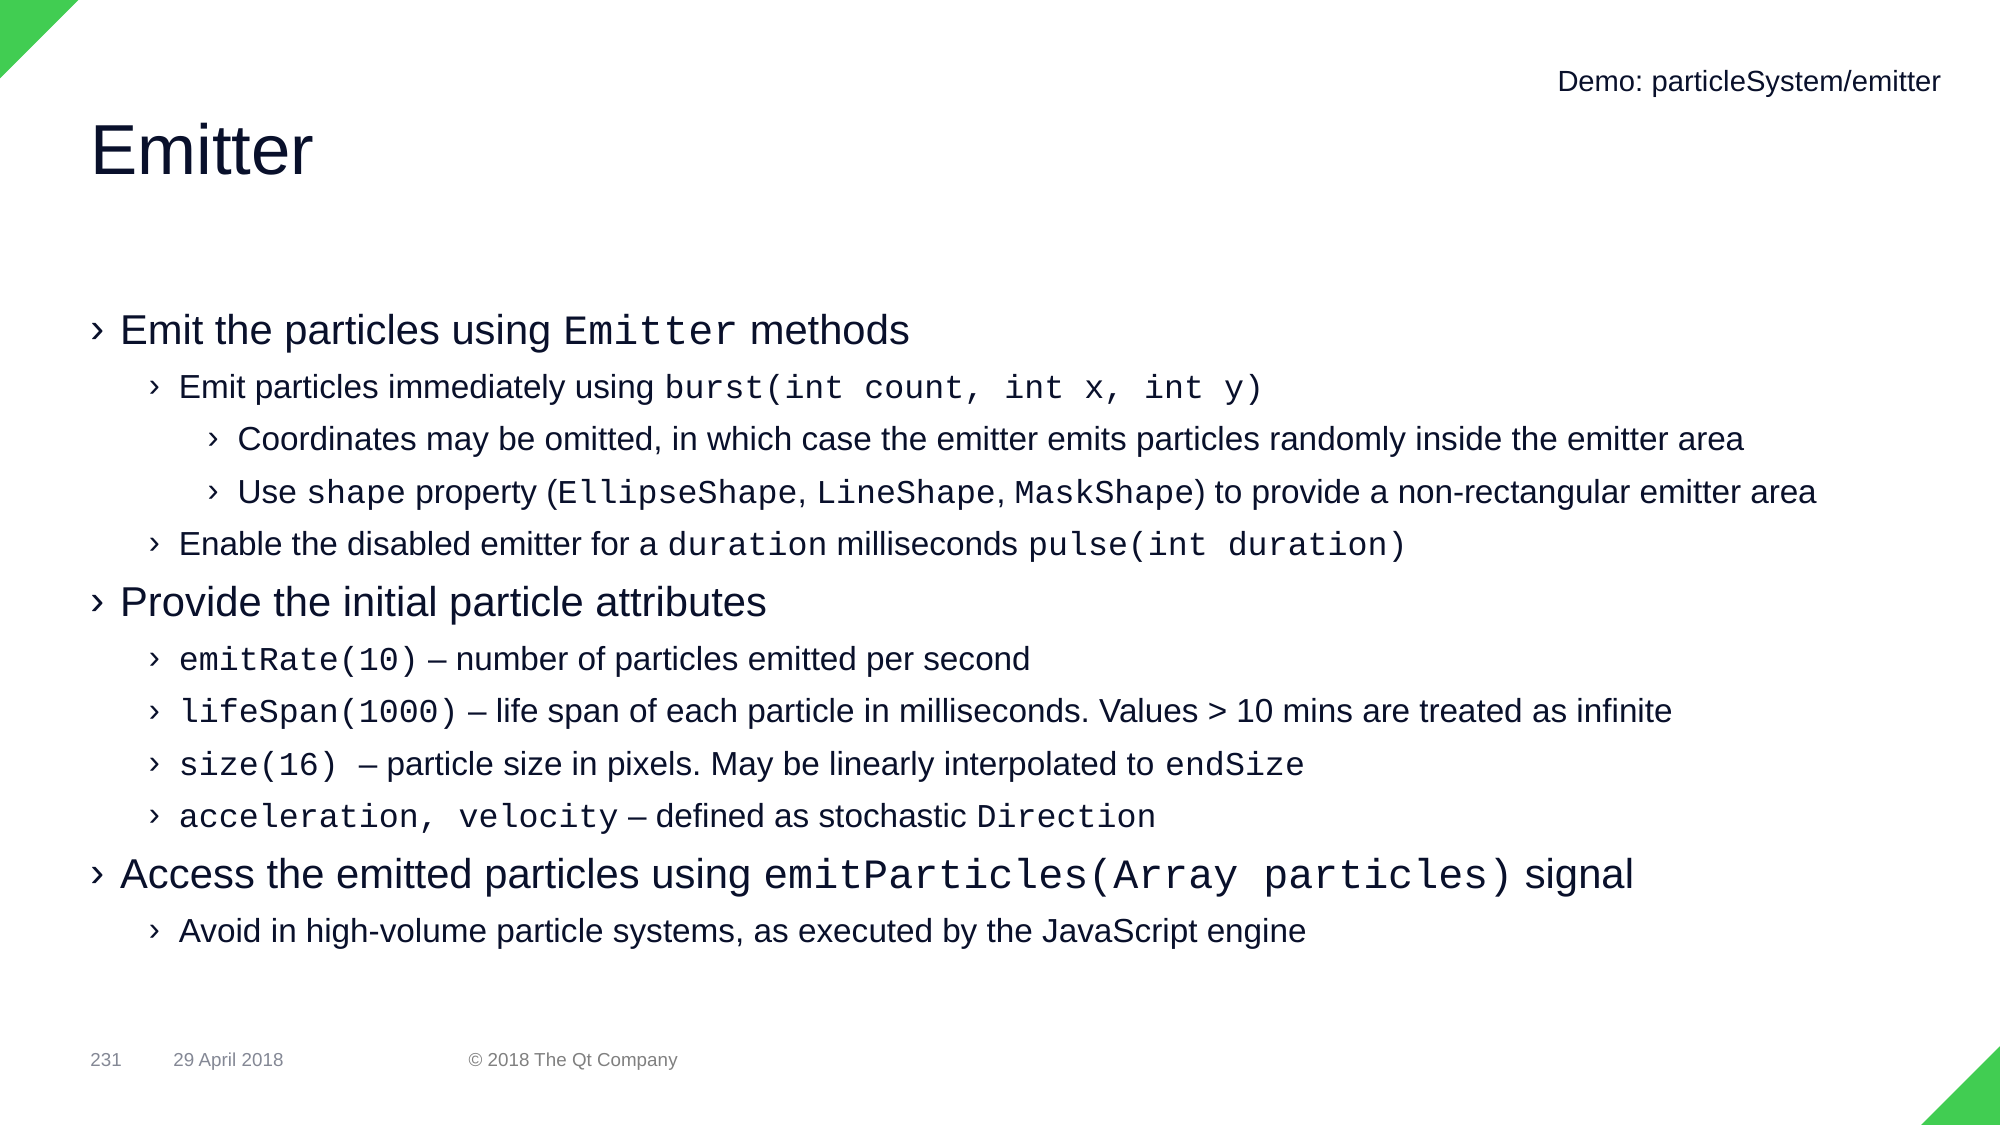

Demo: particleSystem/emitter
# Emitter
Emit the particles using Emitter methods
Emit particles immediately using burst(int count, int x, int y)
Coordinates may be omitted, in which case the emitter emits particles randomly inside the emitter area
Use shape property (EllipseShape, LineShape, MaskShape) to provide a non-rectangular emitter area
Enable the disabled emitter for a duration milliseconds pulse(int duration)
Provide the initial particle attributes
emitRate(10) – number of particles emitted per second
lifeSpan(1000) – life span of each particle in milliseconds. Values > 10 mins are treated as infinite
size(16) – particle size in pixels. May be linearly interpolated to endSize
acceleration, velocity – defined as stochastic Direction
Access the emitted particles using emitParticles(Array particles) signal
Avoid in high-volume particle systems, as executed by the JavaScript engine
231
© 2018 The Qt Company
29 April 2018